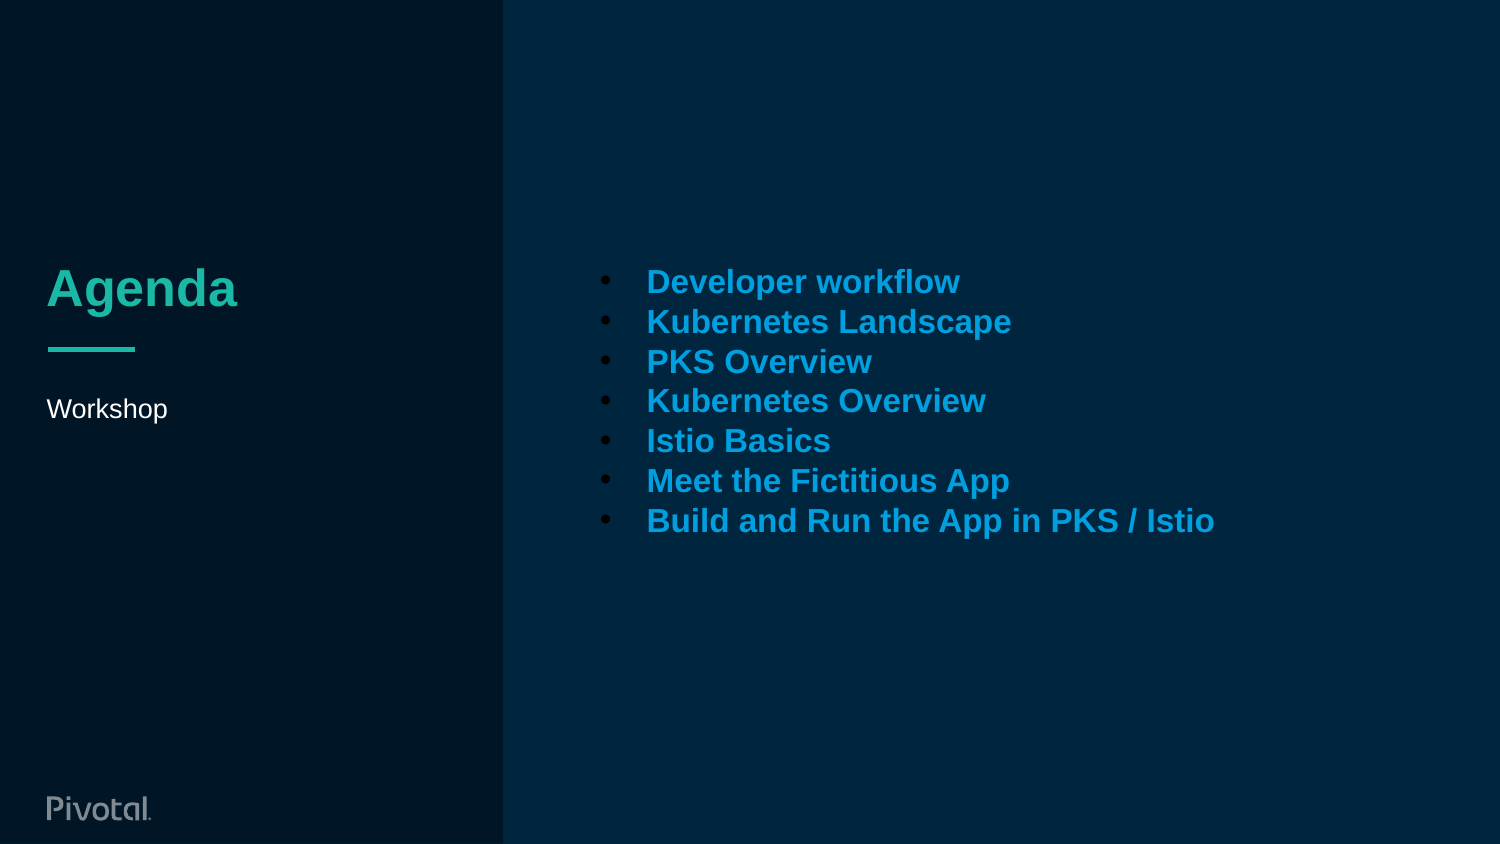

# Agenda

Developer workflow
Kubernetes Landscape
PKS Overview
Kubernetes Overview
Istio Basics
Meet the Fictitious App
Build and Run the App in PKS / Istio
Workshop